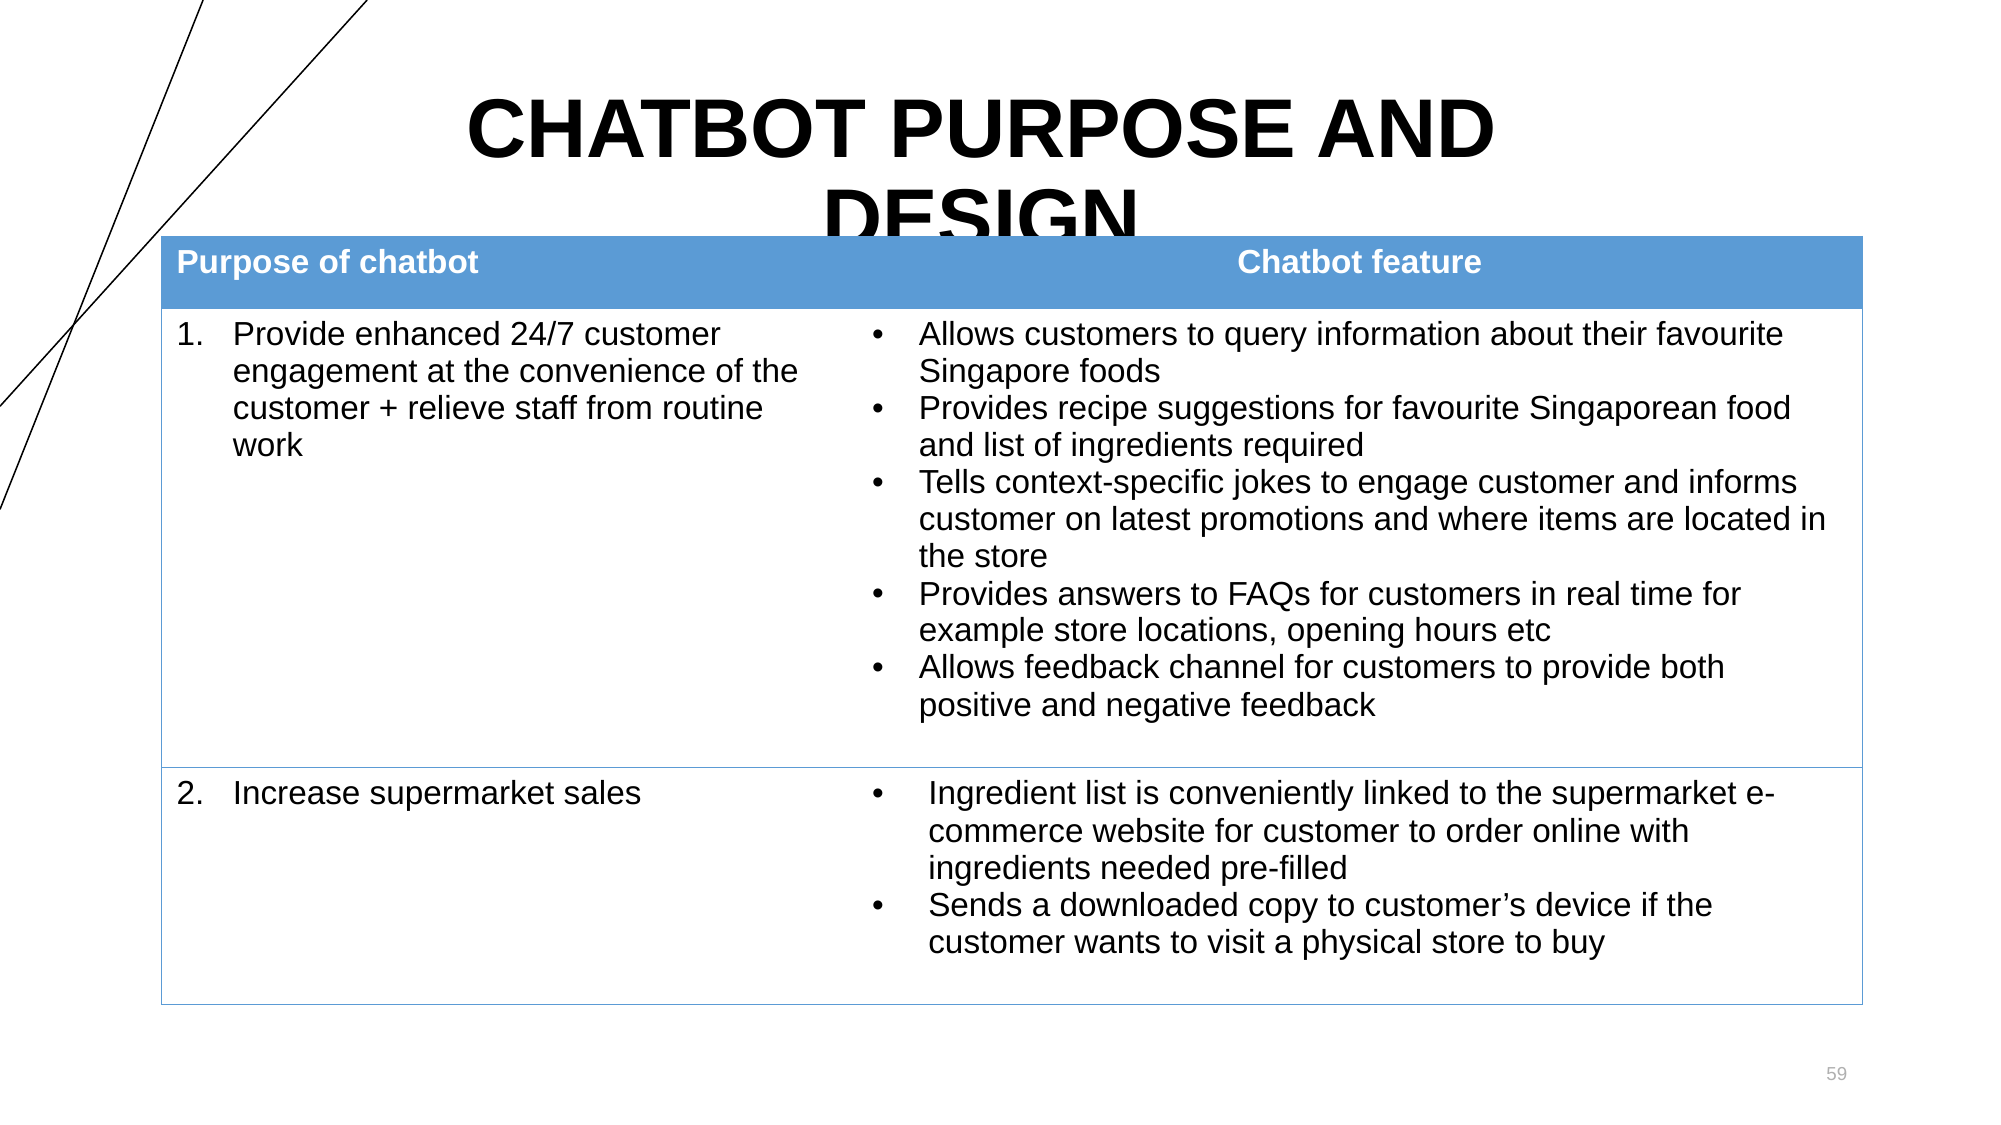

# Chatbot purpose and design
| Purpose of chatbot | Chatbot feature |
| --- | --- |
| Provide enhanced 24/7 customer engagement at the convenience of the customer + relieve staff from routine work | Allows customers to query information about their favourite Singapore foods Provides recipe suggestions for favourite Singaporean food and list of ingredients required Tells context-specific jokes to engage customer and informs customer on latest promotions and where items are located in the store Provides answers to FAQs for customers in real time for example store locations, opening hours etc Allows feedback channel for customers to provide both positive and negative feedback |
| Increase supermarket sales | Ingredient list is conveniently linked to the supermarket e-commerce website for customer to order online with ingredients needed pre-filled Sends a downloaded copy to customer’s device if the customer wants to visit a physical store to buy |
59